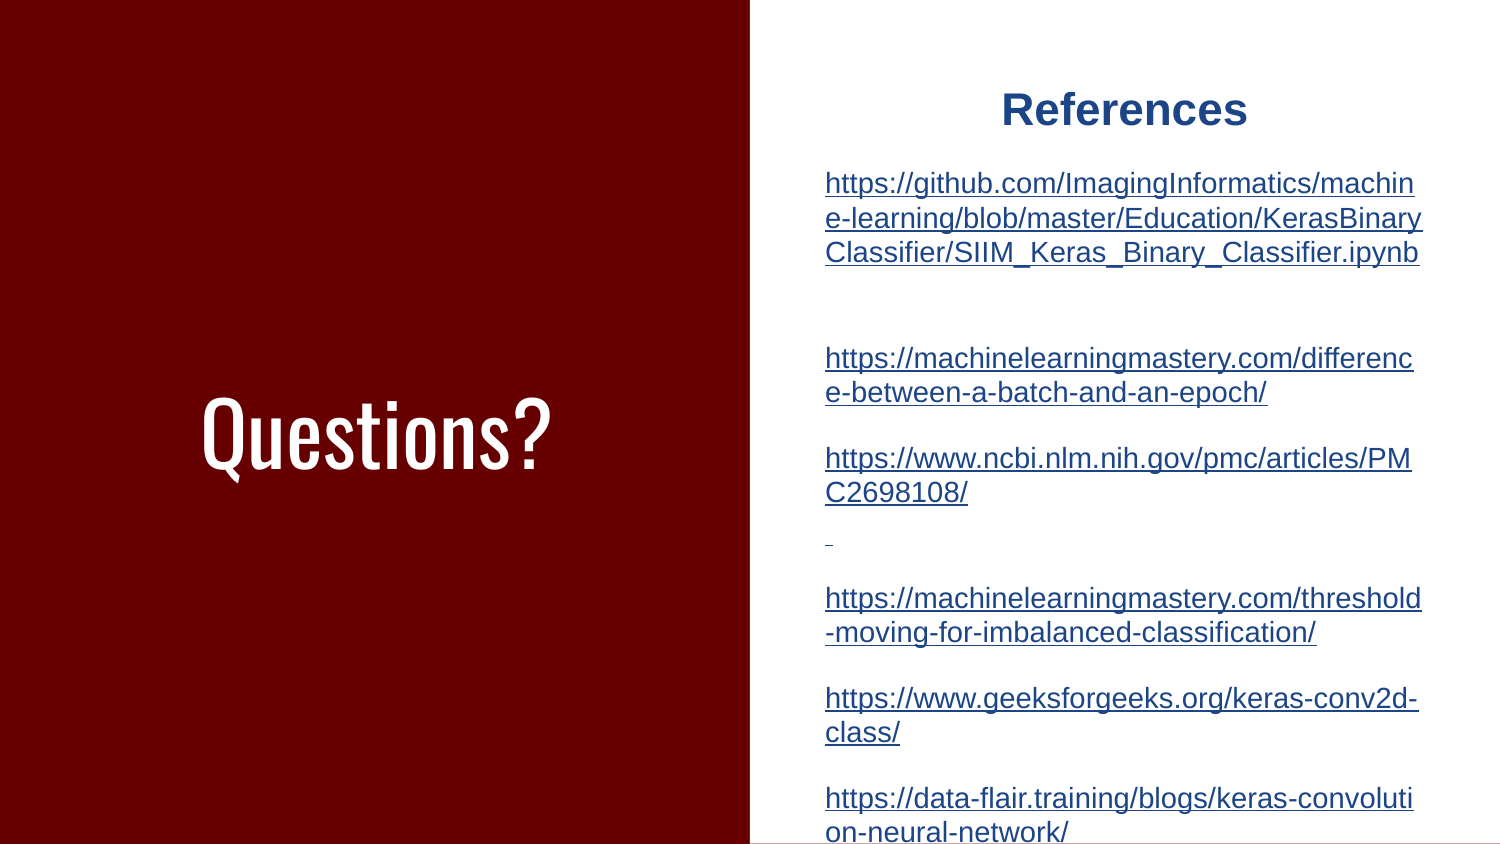

References
https://github.com/ImagingInformatics/machine-learning/blob/master/Education/KerasBinaryClassifier/SIIM_Keras_Binary_Classifier.ipynb
https://machinelearningmastery.com/difference-between-a-batch-and-an-epoch/
https://www.ncbi.nlm.nih.gov/pmc/articles/PMC2698108/
https://machinelearningmastery.com/threshold-moving-for-imbalanced-classification/
https://www.geeksforgeeks.org/keras-conv2d-class/
https://data-flair.training/blogs/keras-convolution-neural-network/
https://towardsai.net/p/machine-learning/beginner-guides-to-convolutional-neural-network-from-scratch-kuzushiji-mnist-75f42c175b21
# Questions?